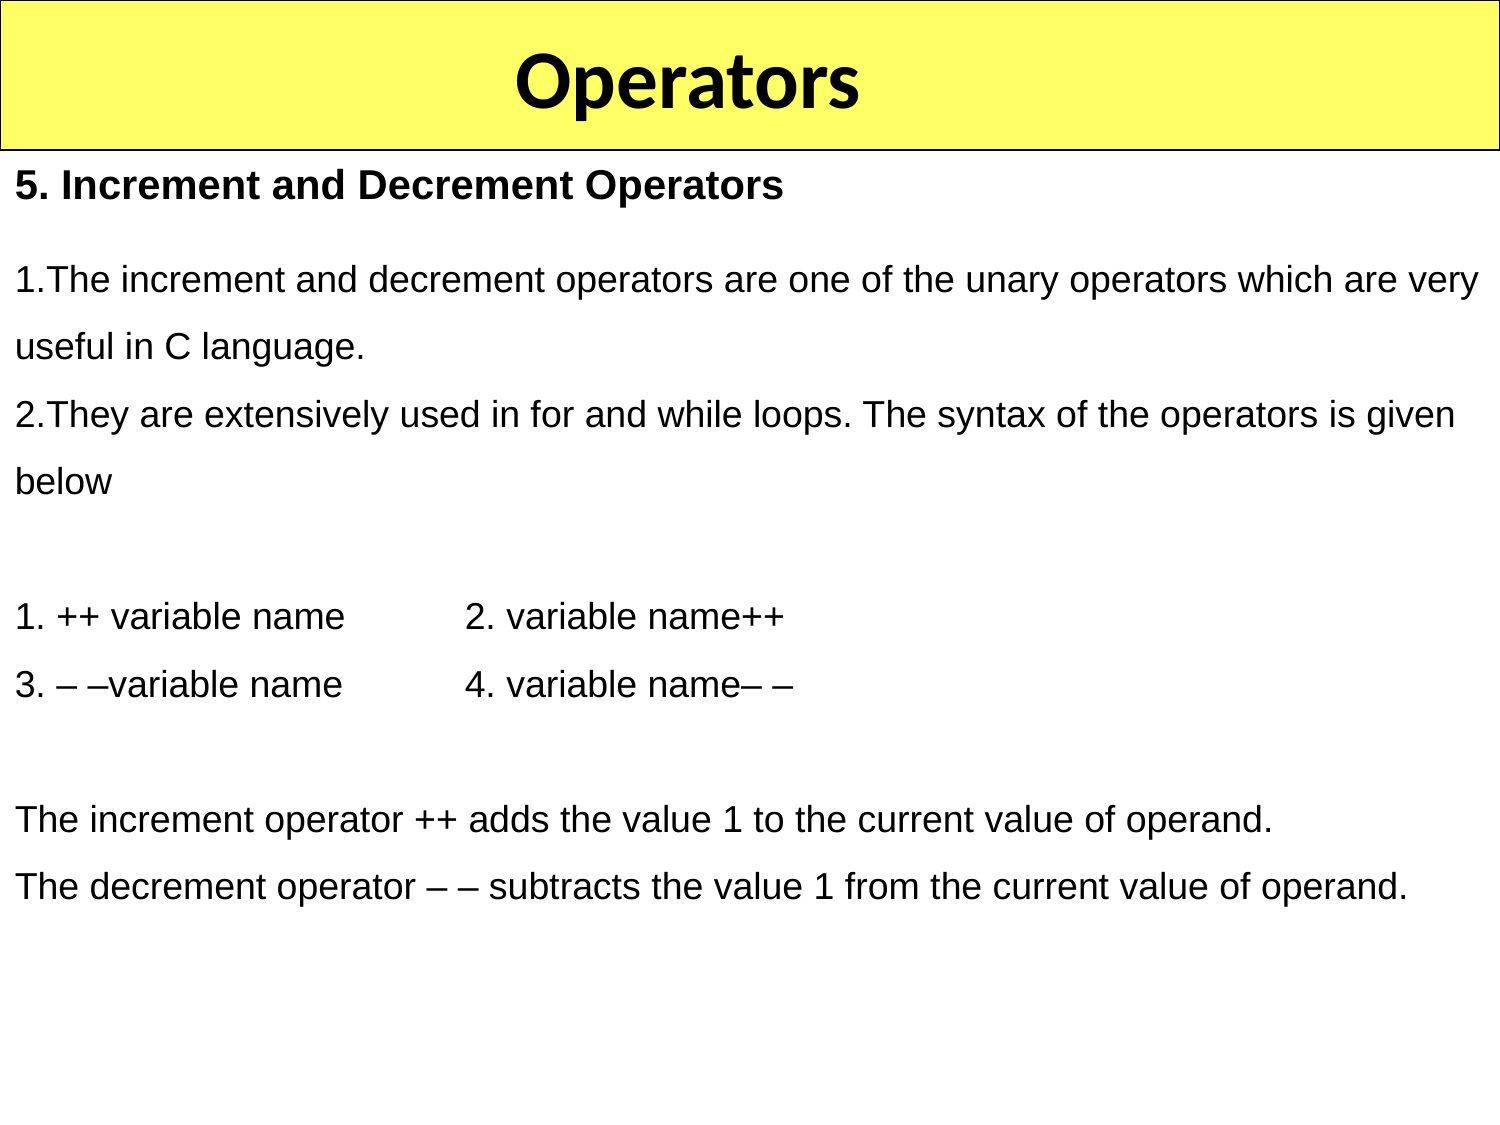

Operators
5. Increment and Decrement Operators
The increment and decrement operators are one of the unary operators which are very useful in C language.
They are extensively used in for and while loops. The syntax of the operators is given below

1. ++ variable name 	2. variable name++
3. – –variable name	4. variable name– –

The increment operator ++ adds the value 1 to the current value of operand.
The decrement operator – – subtracts the value 1 from the current value of operand.